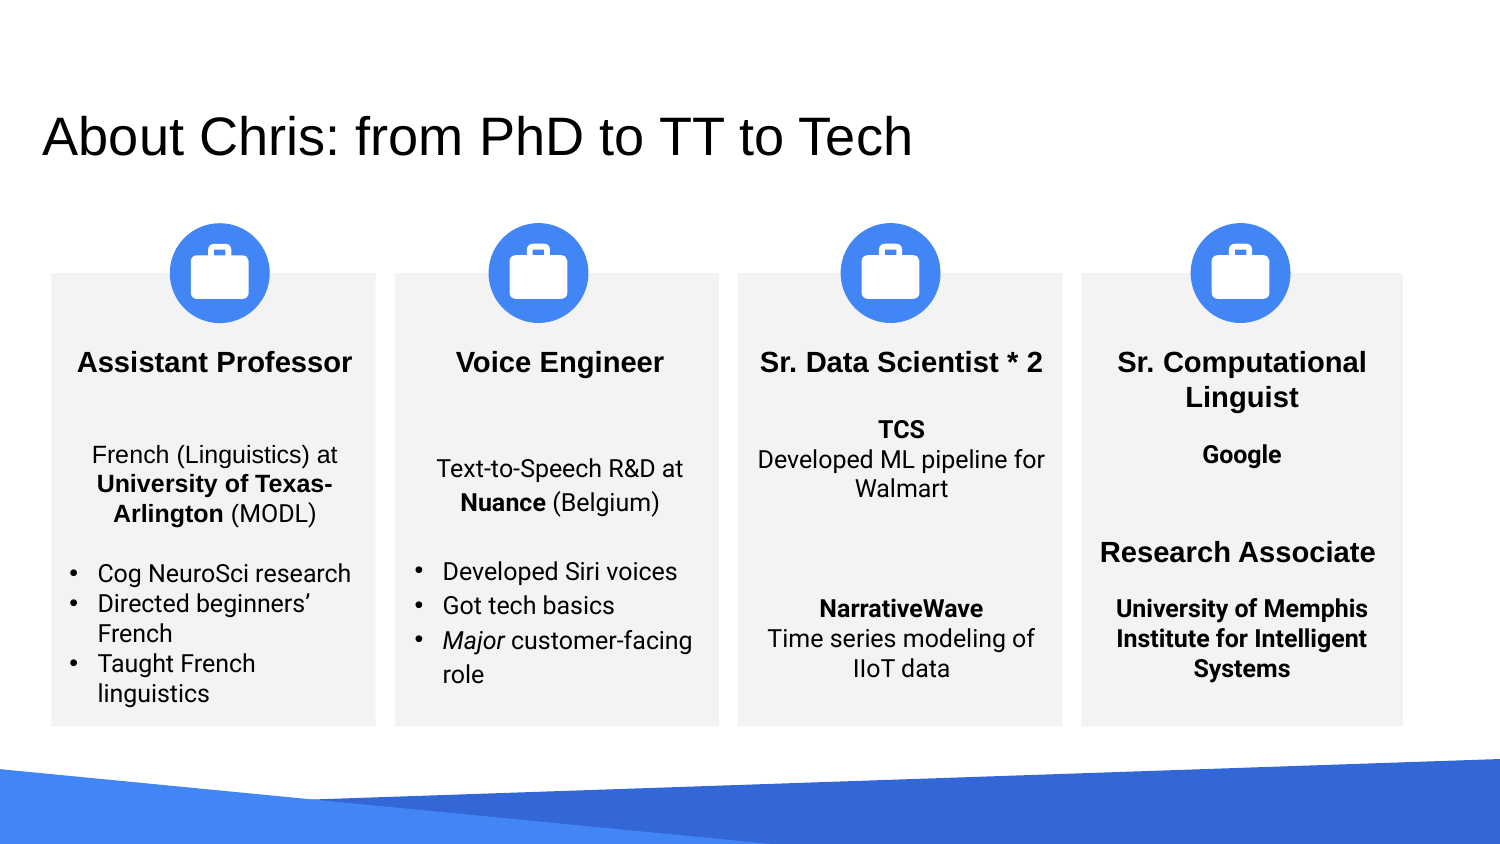

# About Chris: from PhD to TT to Tech

Assistant Professor

French (Linguistics) at University of Texas-Arlington (MODL)

Cog NeuroSci research
Directed beginners’ French
Taught French linguistics
Voice Engineer

Text-to-Speech R&D at Nuance (Belgium)

Developed Siri voices
Got tech basics
Major customer-facing role
Sr. Data Scientist * 2

TCS
Developed ML pipeline for Walmart

NarrativeWave
Time series modeling of IIoT data
Sr. Computational Linguist

Google

Research Associate

University of Memphis Institute for Intelligent Systems